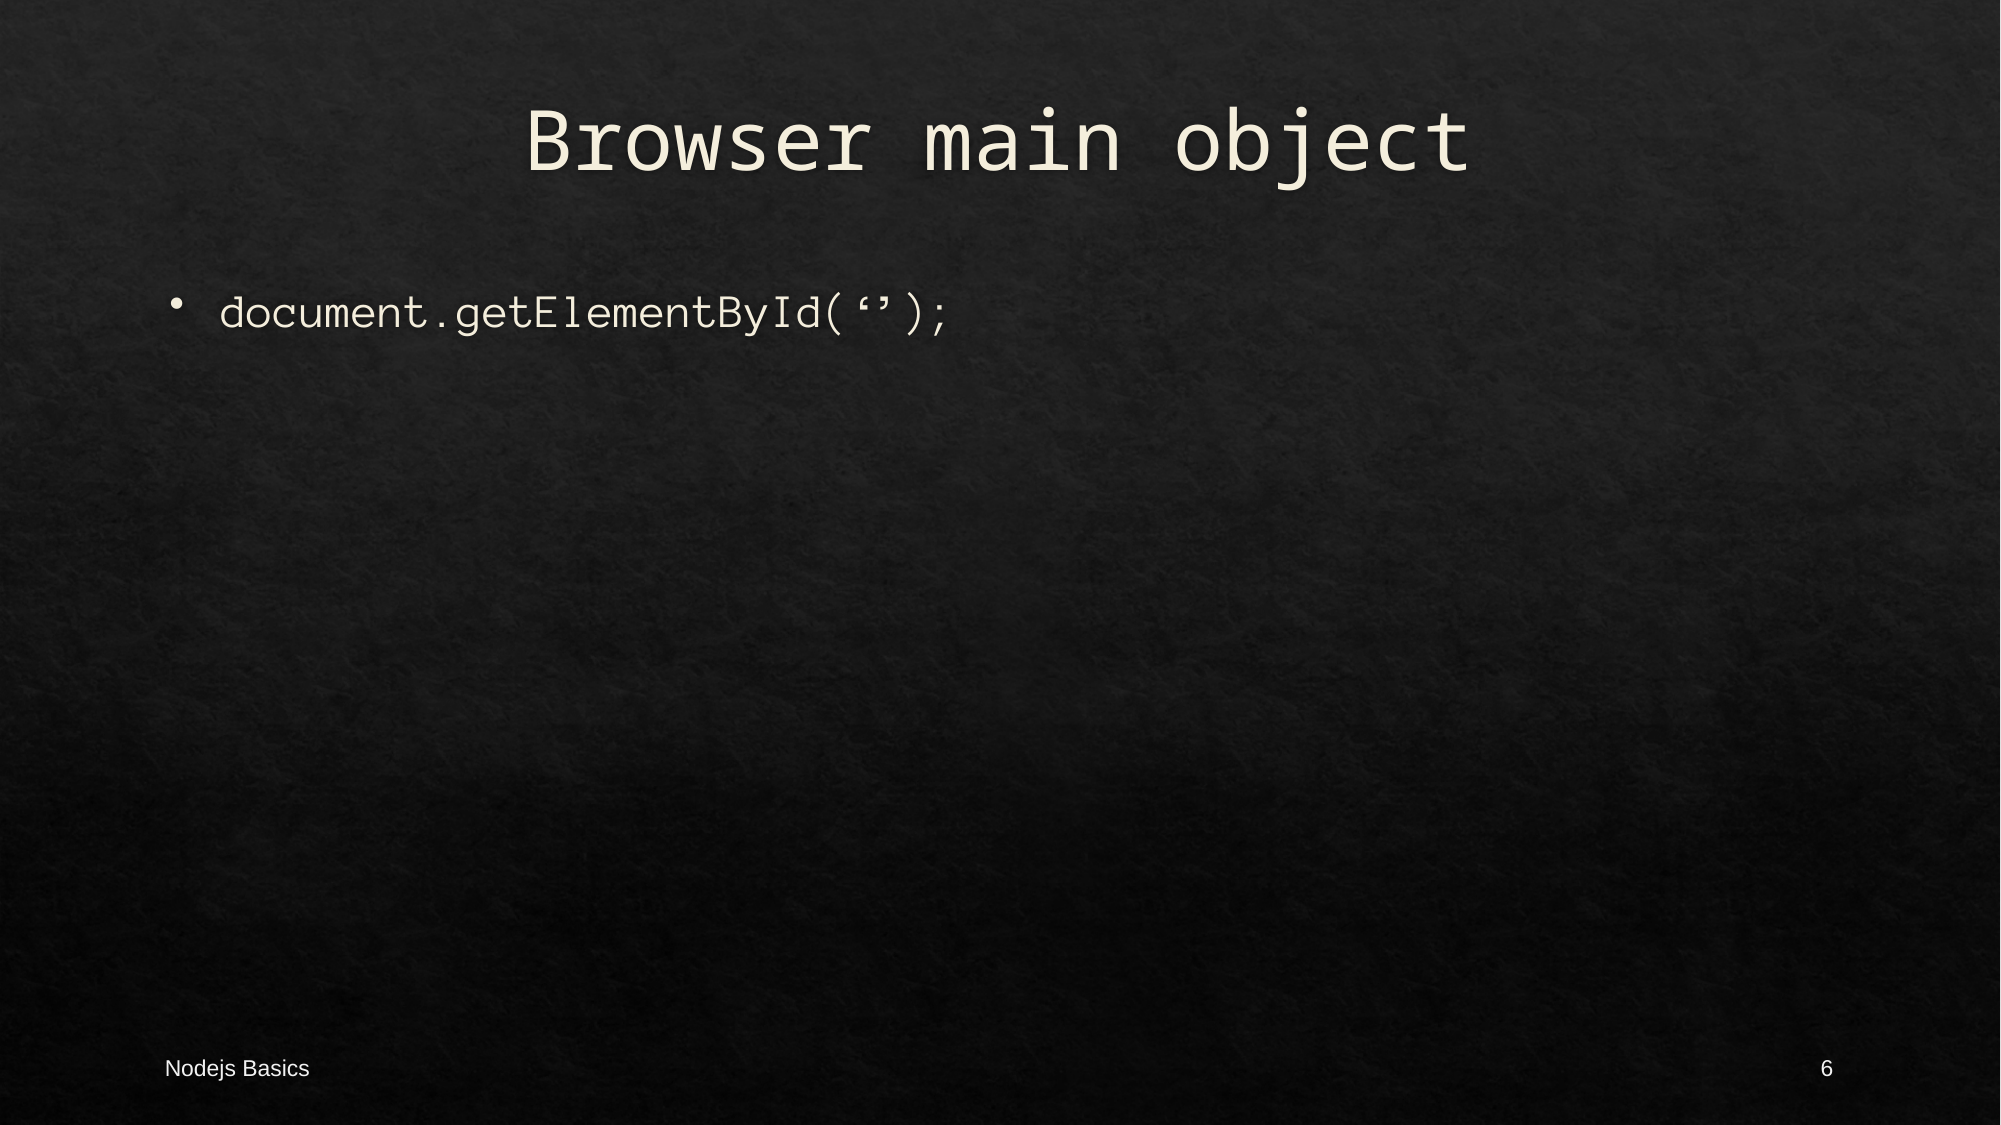

# Browser main object
document.getElementById(‘’);
Nodejs Basics
6